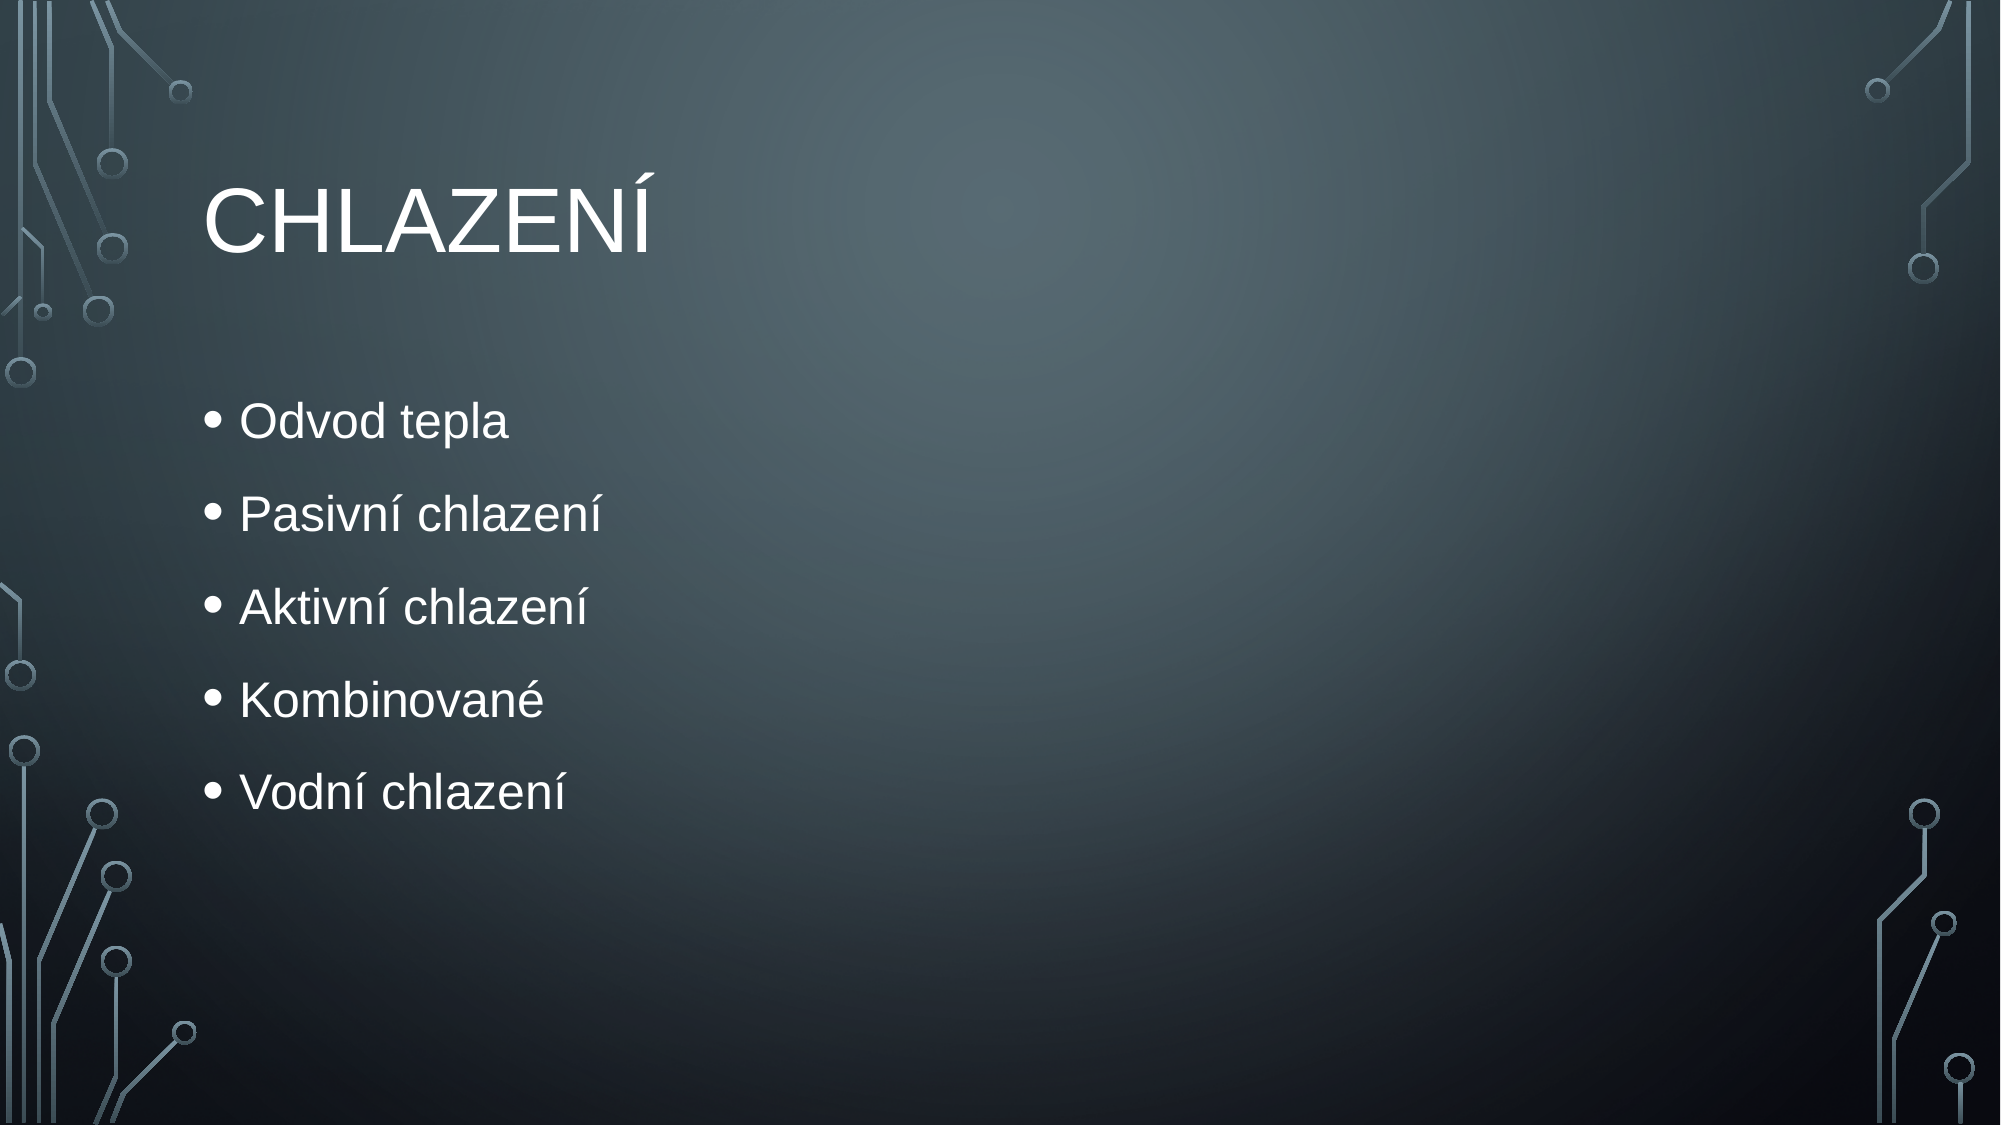

# Chlazení
Odvod tepla
Pasivní chlazení
Aktivní chlazení
Kombinované
Vodní chlazení